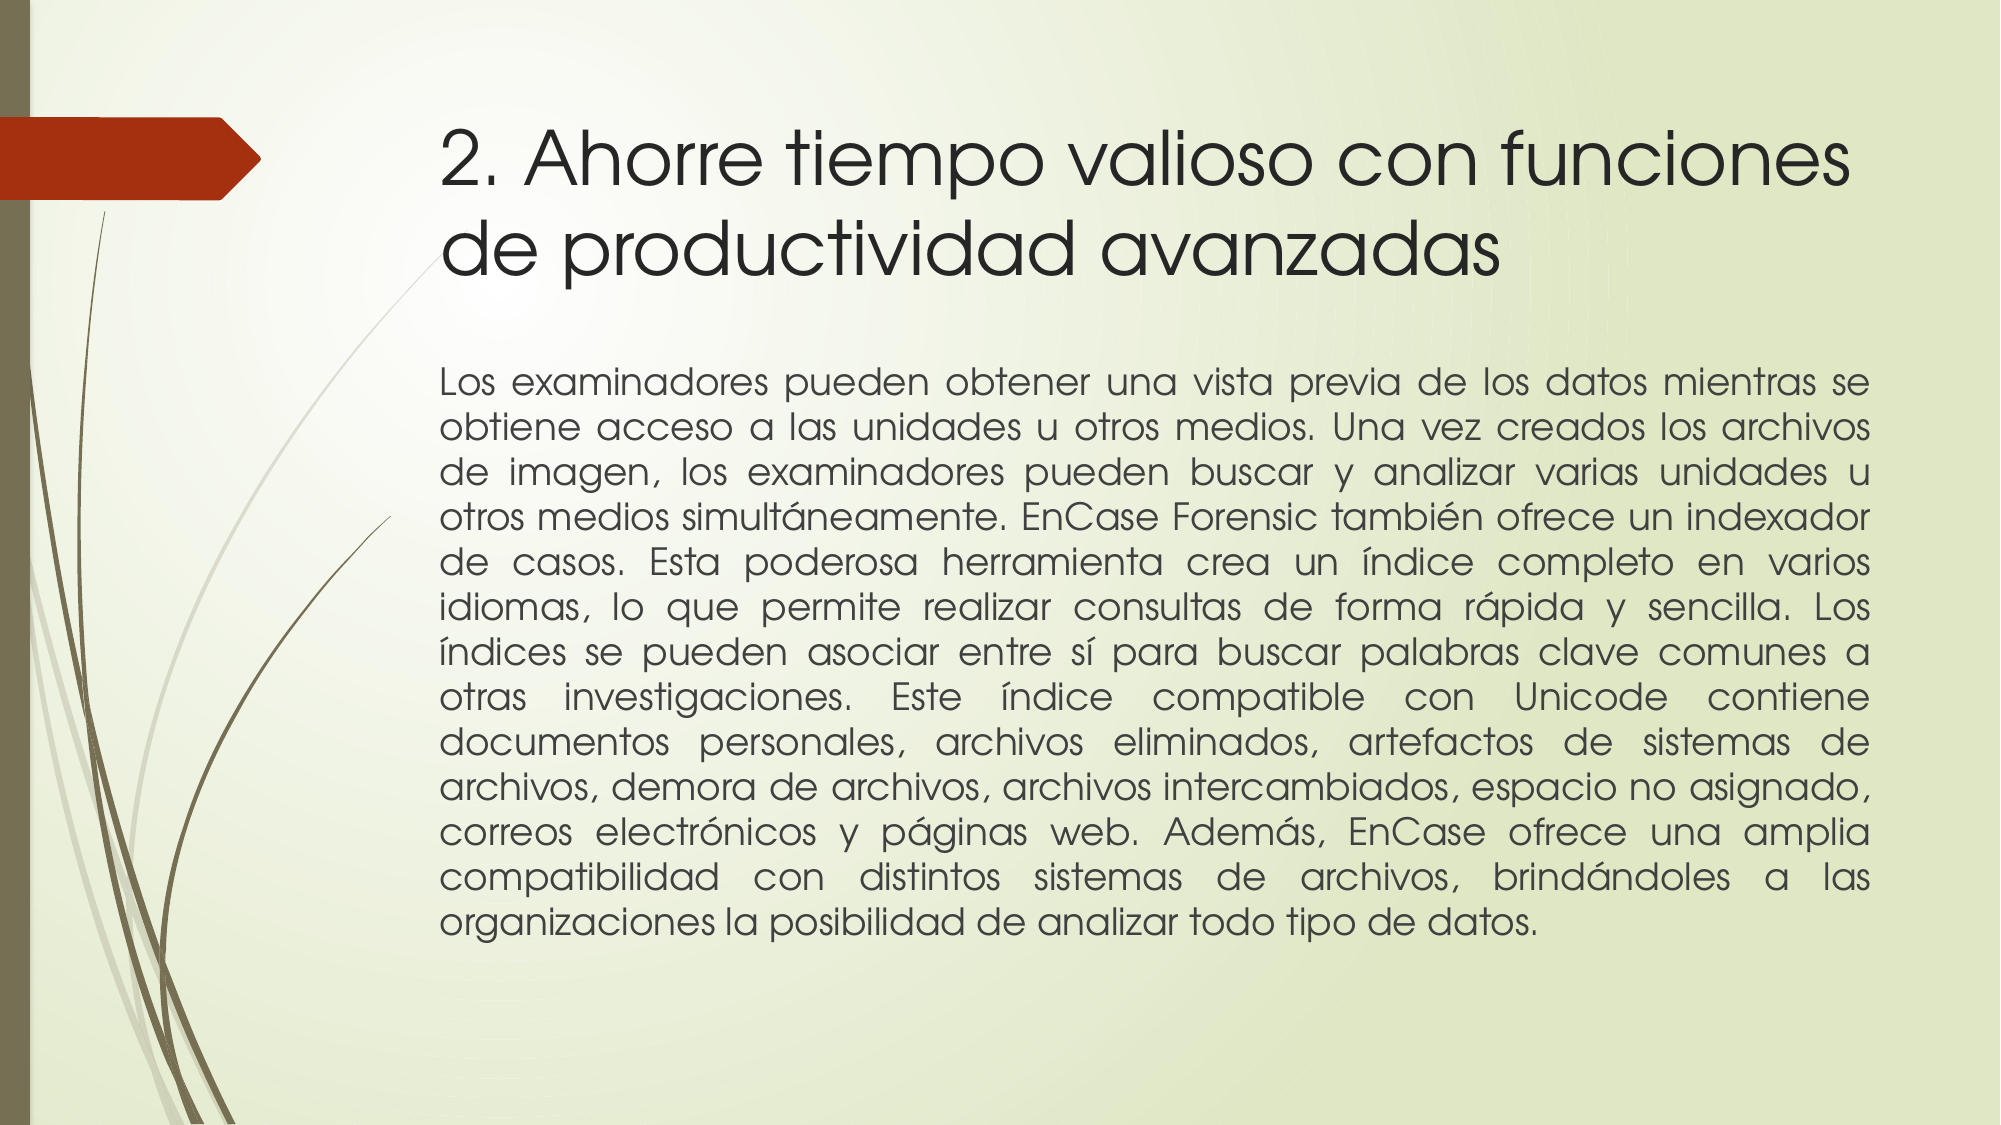

# 2. Ahorre tiempo valioso con funciones de productividad avanzadas
Los examinadores pueden obtener una vista previa de los datos mientras se obtiene acceso a las unidades u otros medios. Una vez creados los archivos de imagen, los examinadores pueden buscar y analizar varias unidades u otros medios simultáneamente. EnCase Forensic también ofrece un indexador de casos. Esta poderosa herramienta crea un índice completo en varios idiomas, lo que permite realizar consultas de forma rápida y sencilla. Los índices se pueden asociar entre sí para buscar palabras clave comunes a otras investigaciones. Este índice compatible con Unicode contiene documentos personales, archivos eliminados, artefactos de sistemas de archivos, demora de archivos, archivos intercambiados, espacio no asignado, correos electrónicos y páginas web. Además, EnCase ofrece una amplia compatibilidad con distintos sistemas de archivos, brindándoles a las organizaciones la posibilidad de analizar todo tipo de datos.